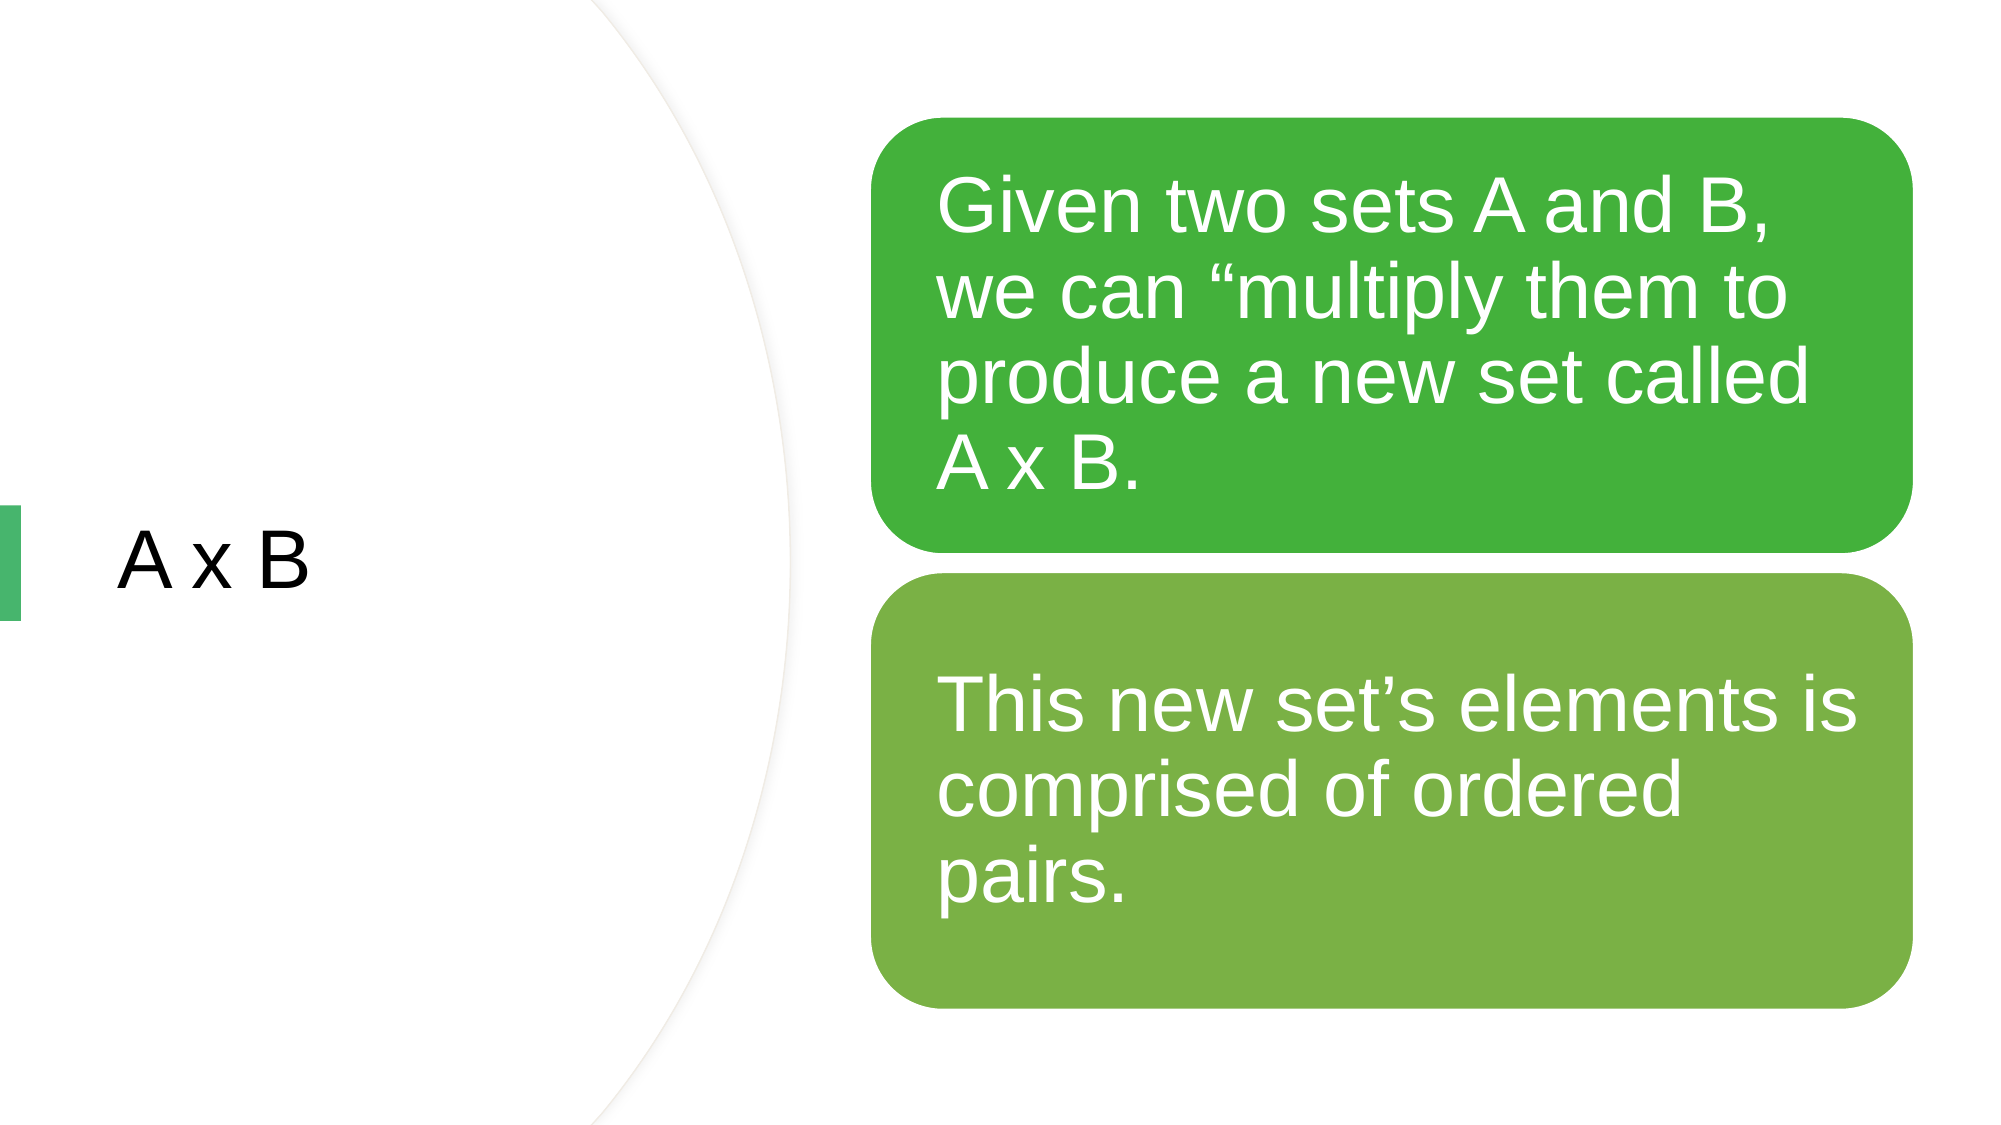

Given two sets A and B, we can “multiply them to produce a new set called A x B.
This new set’s elements is comprised of ordered pairs.
# A x B